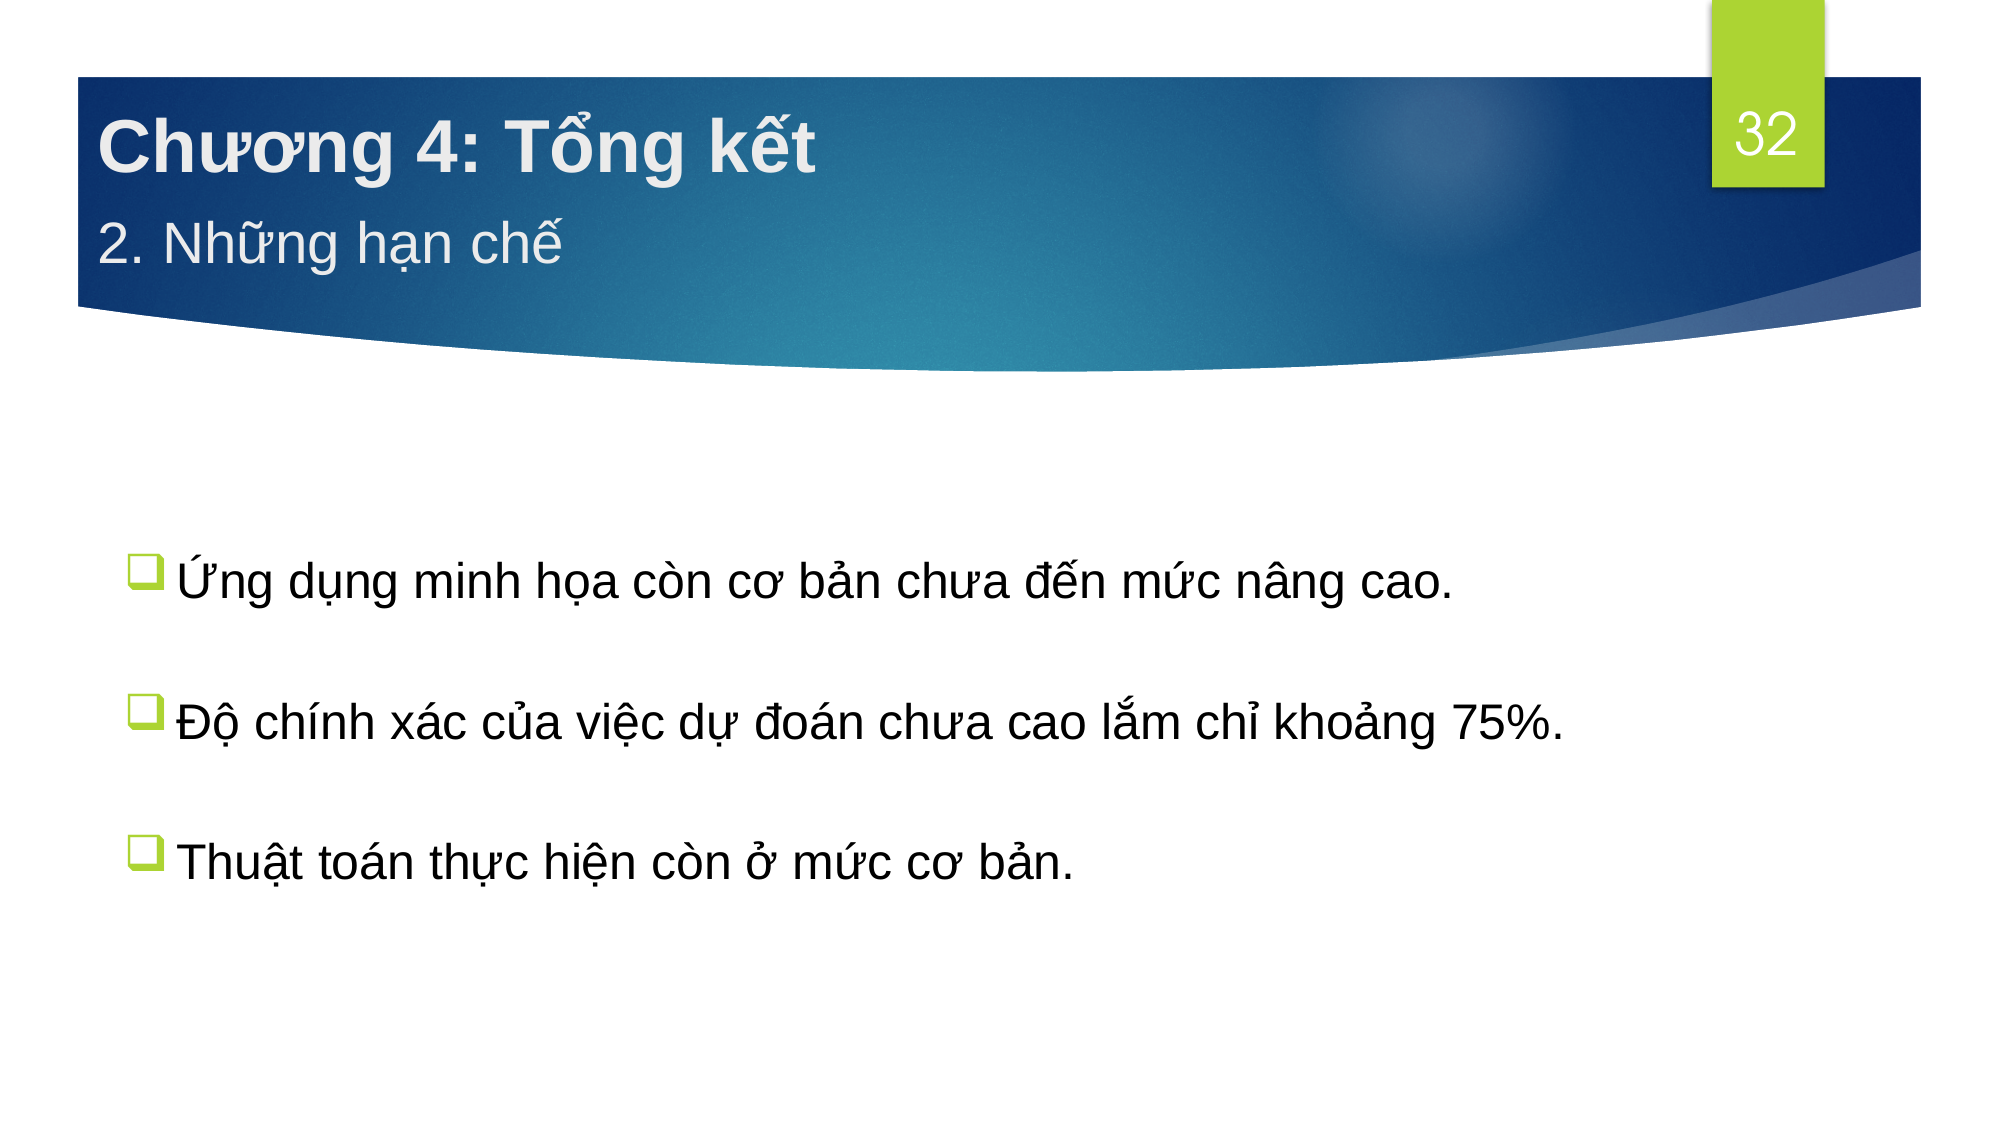

32
# Chương 4: Tổng kết
2. Những hạn chế
Ứng dụng minh họa còn cơ bản chưa đến mức nâng cao.
Độ chính xác của việc dự đoán chưa cao lắm chỉ khoảng 75%.
Thuật toán thực hiện còn ở mức cơ bản.